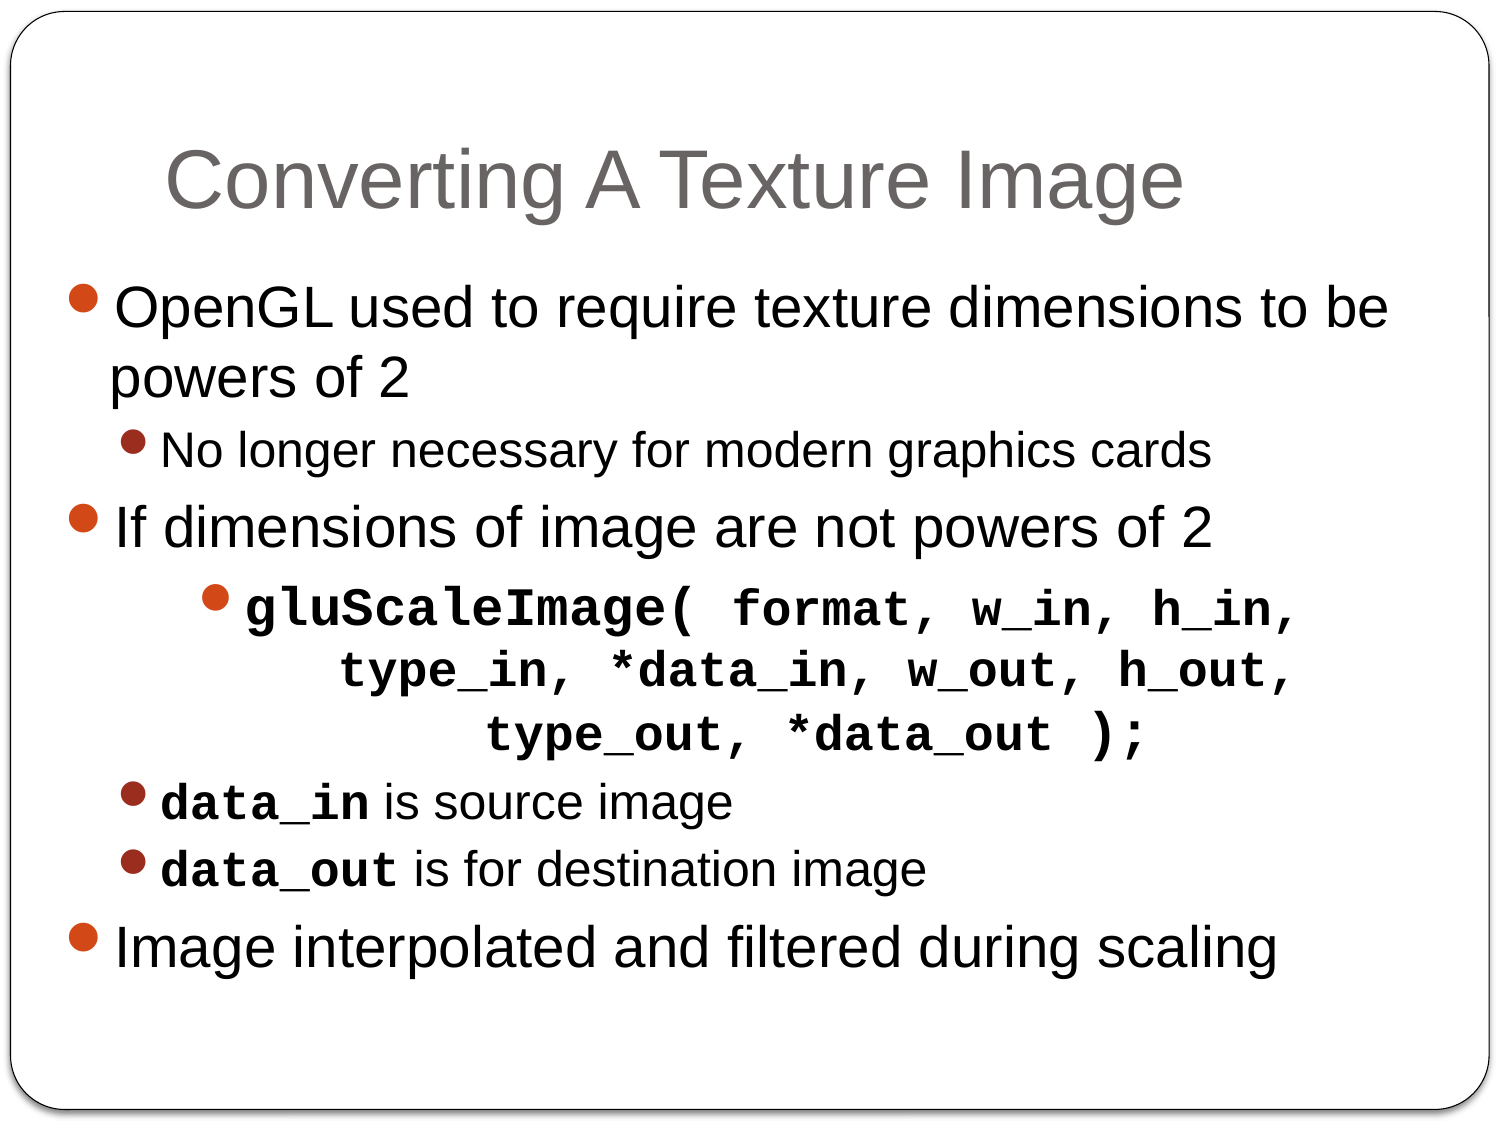

# Converting A Texture Image
OpenGL used to require texture dimensions to be powers of 2
No longer necessary for modern graphics cards
If dimensions of image are not powers of 2
gluScaleImage( format, w_in, h_in,
   type_in, *data_in, w_out, h_out,
   type_out, *data_out );
data_in is source image
data_out is for destination image
Image interpolated and filtered during scaling